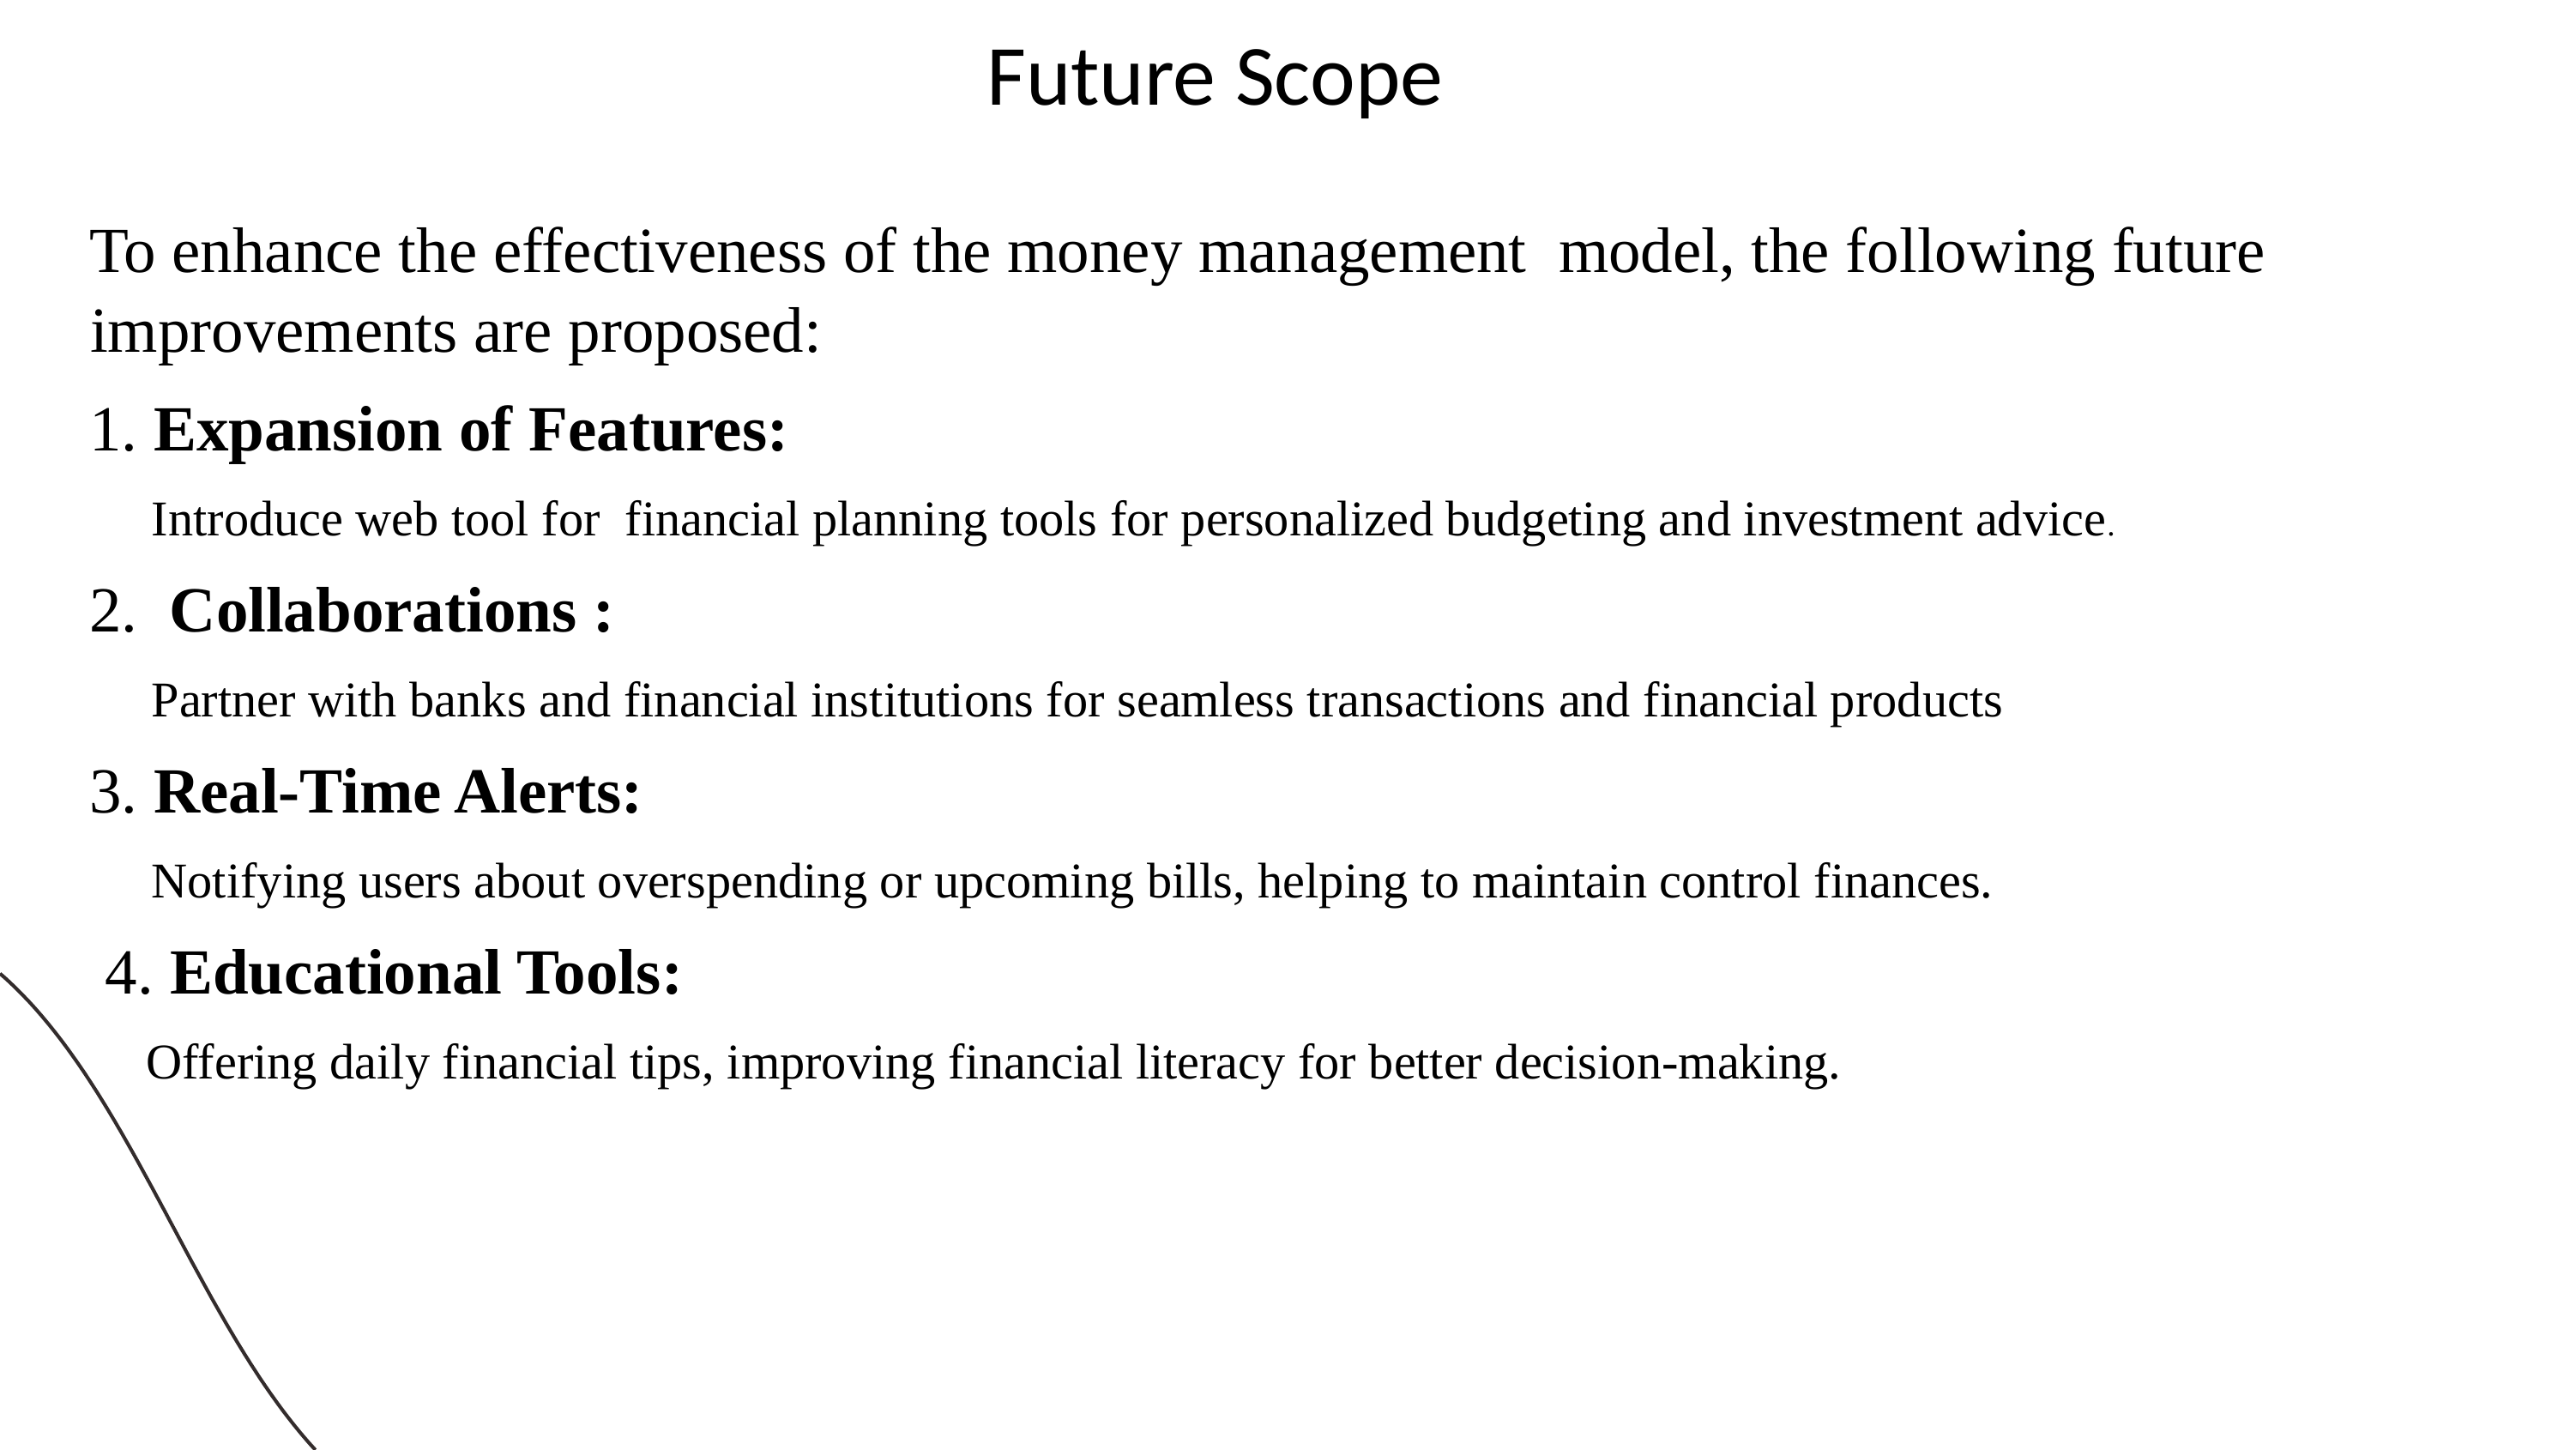

# Future Scope
To enhance the effectiveness of the money management  model, the following future improvements are proposed:
1. Expansion of Features:
     Introduce web tool for  financial planning tools for personalized budgeting and investment advice.
2.  Collaborations :
     Partner with banks and financial institutions for seamless transactions and financial products
3. Real-Time Alerts:
     Notifying users about overspending or upcoming bills, helping to maintain control finances.
 4. Educational Tools:
       Offering daily financial tips, improving financial literacy for better decision-making.